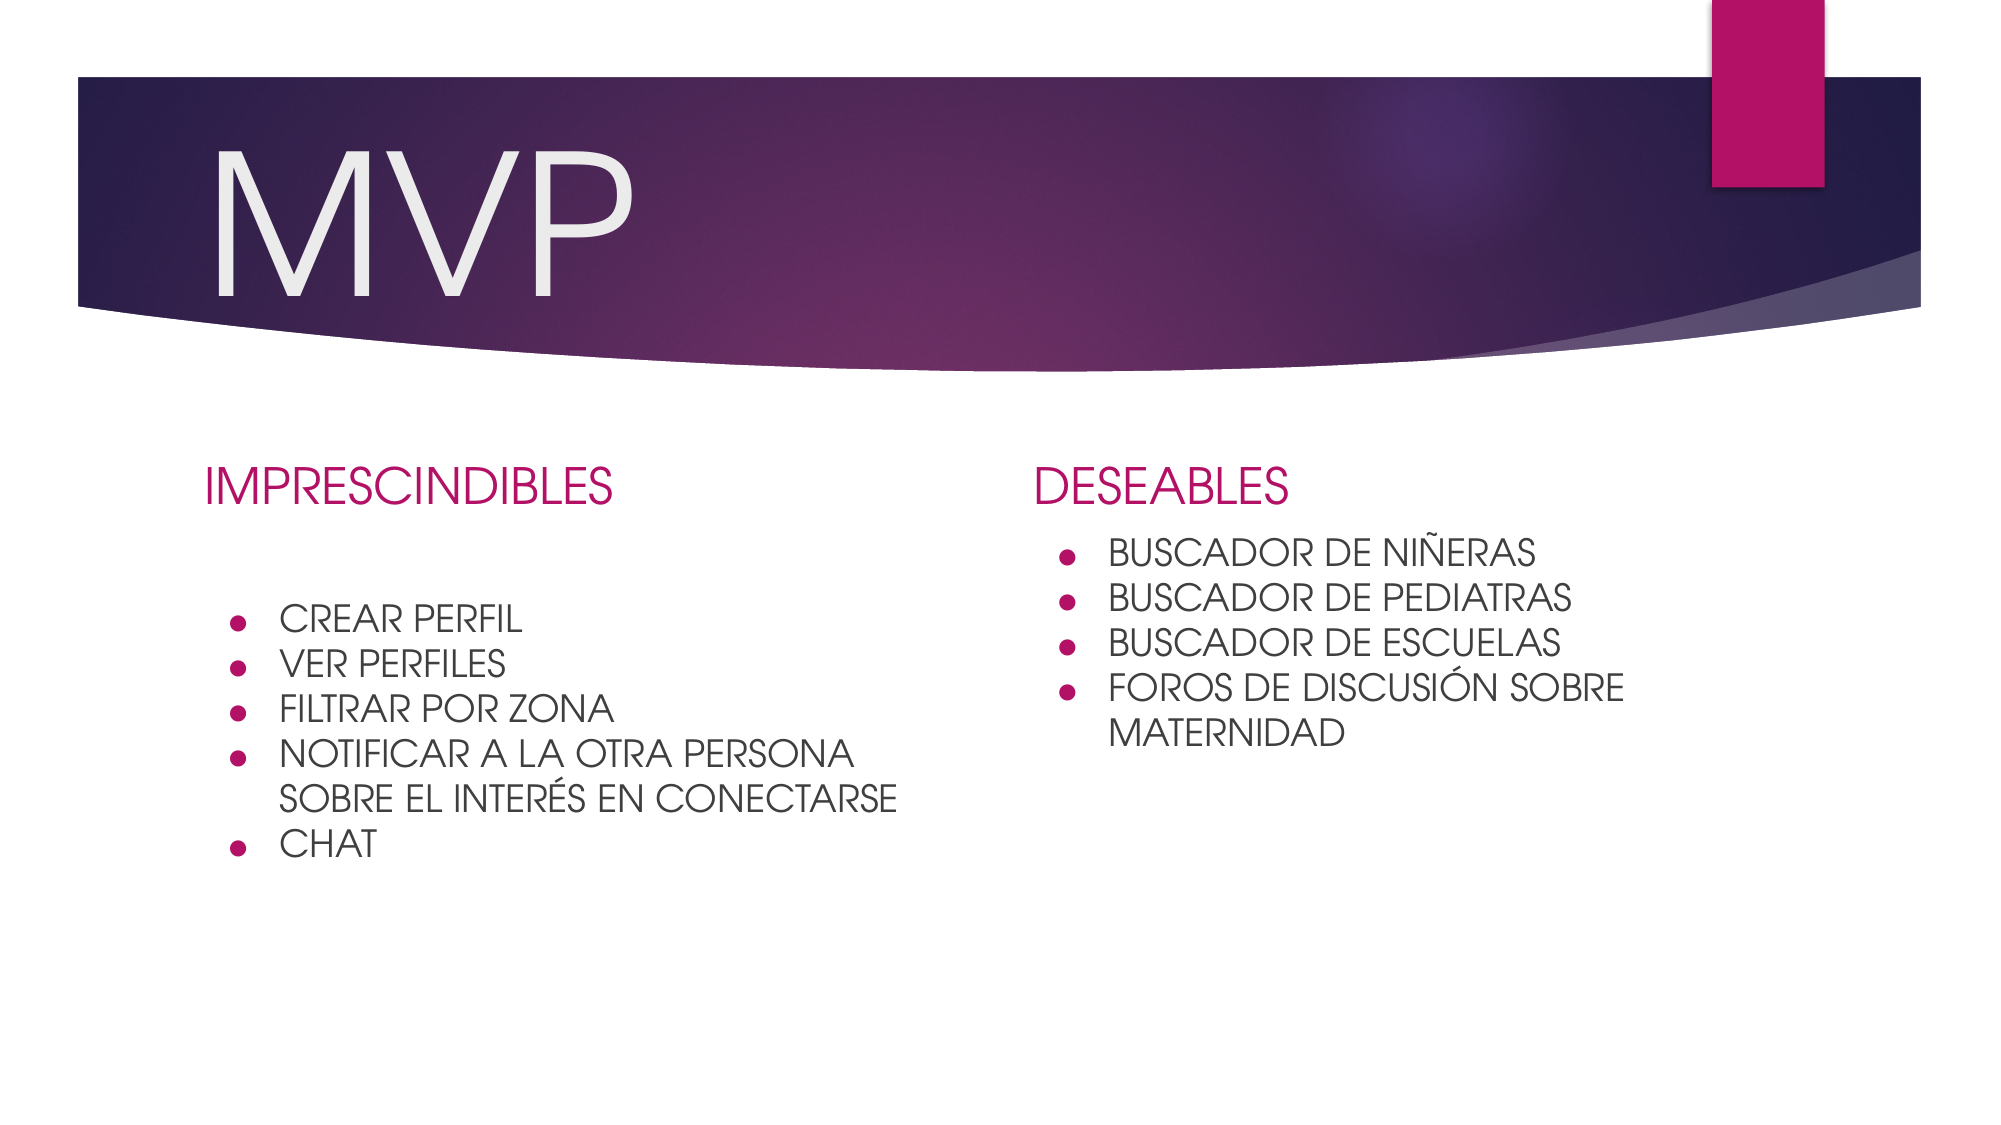

# MVP
IMPRESCINDIBLES
DESEABLES

CREAR PERFIL
VER PERFILES
FILTRAR POR ZONA
NOTIFICAR A LA OTRA PERSONA SOBRE EL INTERÉS EN CONECTARSE
CHAT
BUSCADOR DE NIÑERAS
BUSCADOR DE PEDIATRAS
BUSCADOR DE ESCUELAS
FOROS DE DISCUSIÓN SOBRE MATERNIDAD